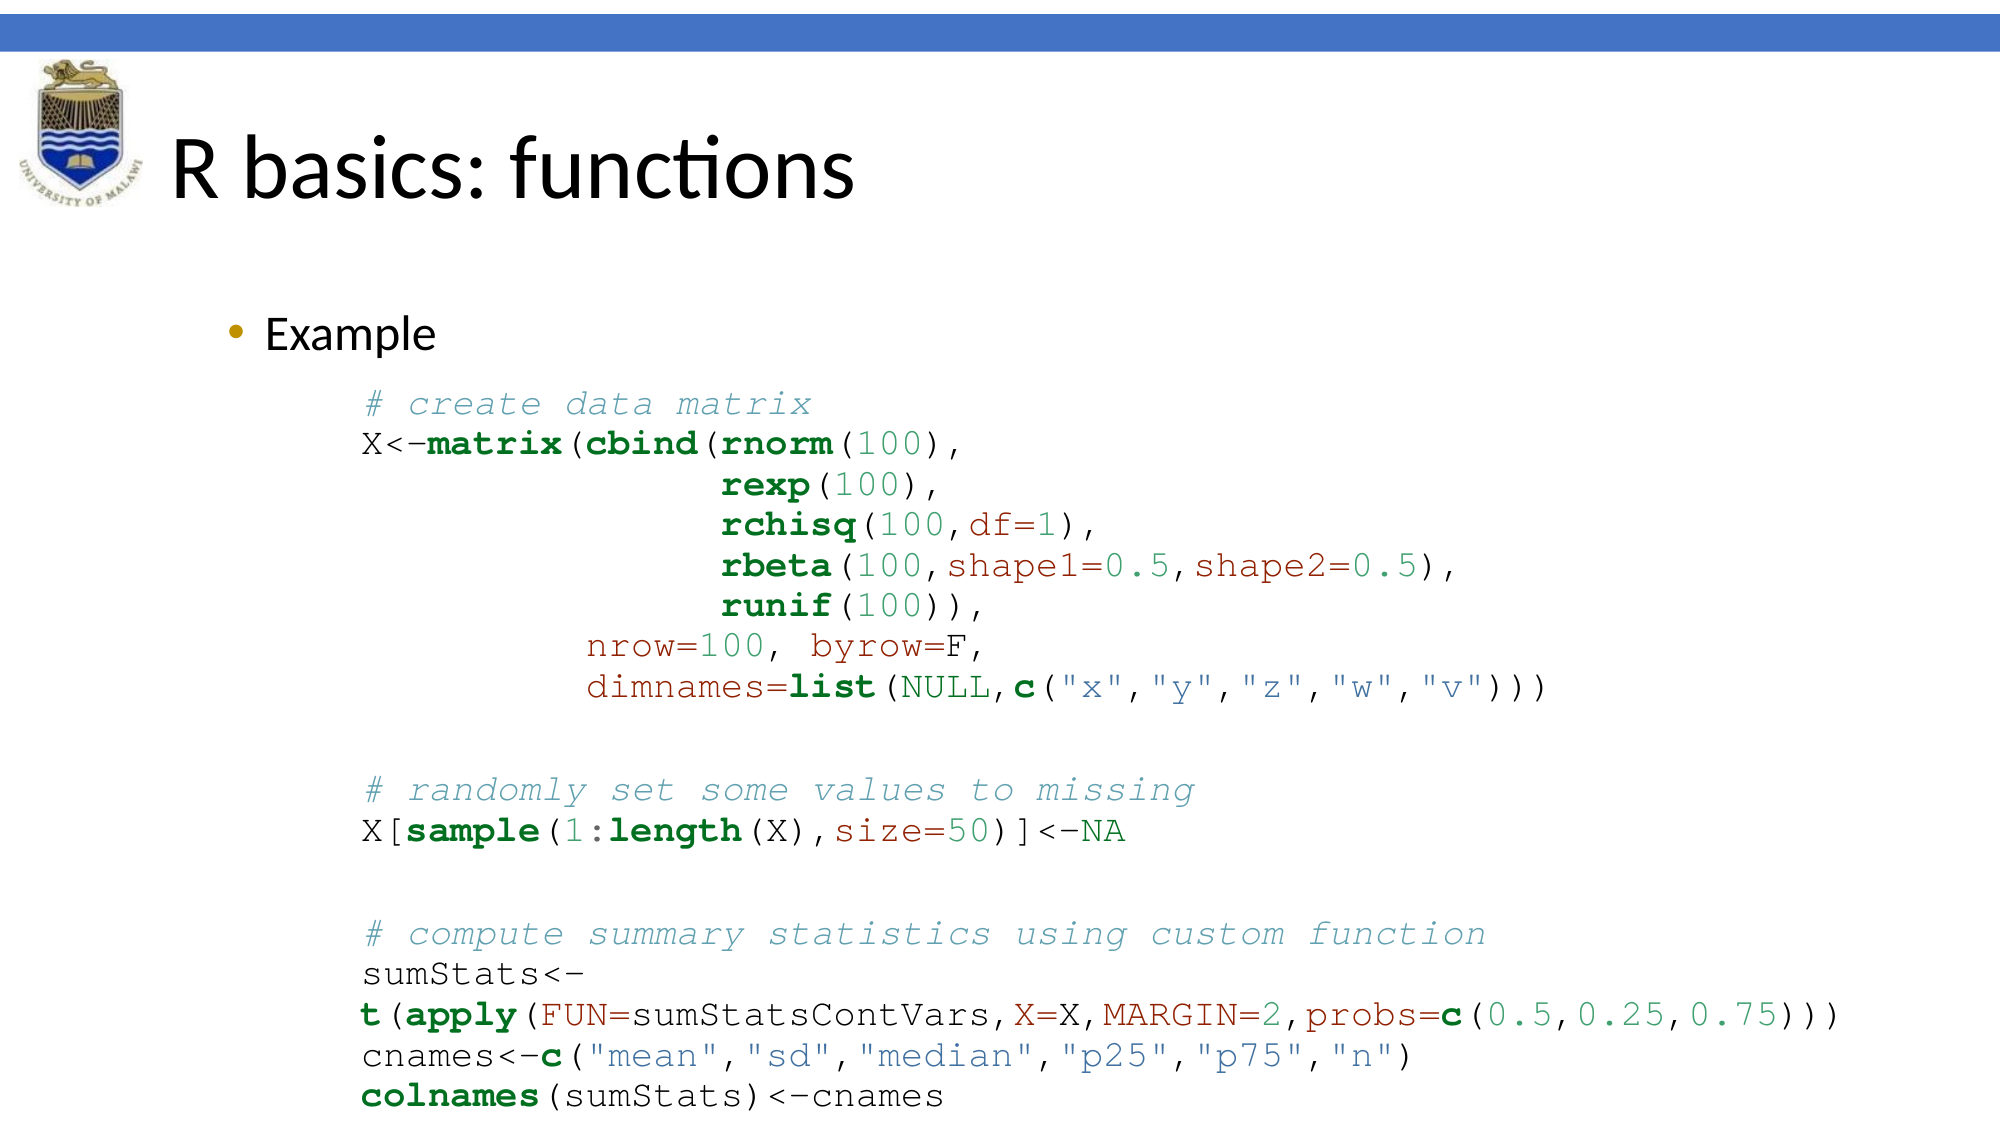

# R basics: functions
Example
# create data matrix X<-matrix(cbind(rnorm(100), rexp(100), rchisq(100,df=1), rbeta(100,shape1=0.5,shape2=0.5), runif(100)), nrow=100, byrow=F, dimnames=list(NULL,c("x","y","z","w","v"))) # randomly set some values to missing X[sample(1:length(X),size=50)]<-NA # compute summary statistics using custom function sumStats<-t(apply(FUN=sumStatsContVars,X=X,MARGIN=2,probs=c(0.5,0.25,0.75))) cnames<-c("mean","sd","median","p25","p75","n") colnames(sumStats)<-cnames # print results print(sumStats)
##         mean        sd      median         p25       p75  n
## x 0.03176933 1.0721218 -0.04663112 -0.64087784 0.7366927 91
## y 1.03160050 0.8171801  0.82831482  0.39813309 1.3270097 92
## z 1.13065914 1.7576028  0.51333275  0.09230272 1.3621258 90
## w 0.46260460 0.3472026  0.42970065  0.12358705 0.8479192 90
## v 0.53362439 0.2742346  0.55170337  0.33459558 0.7557157 87